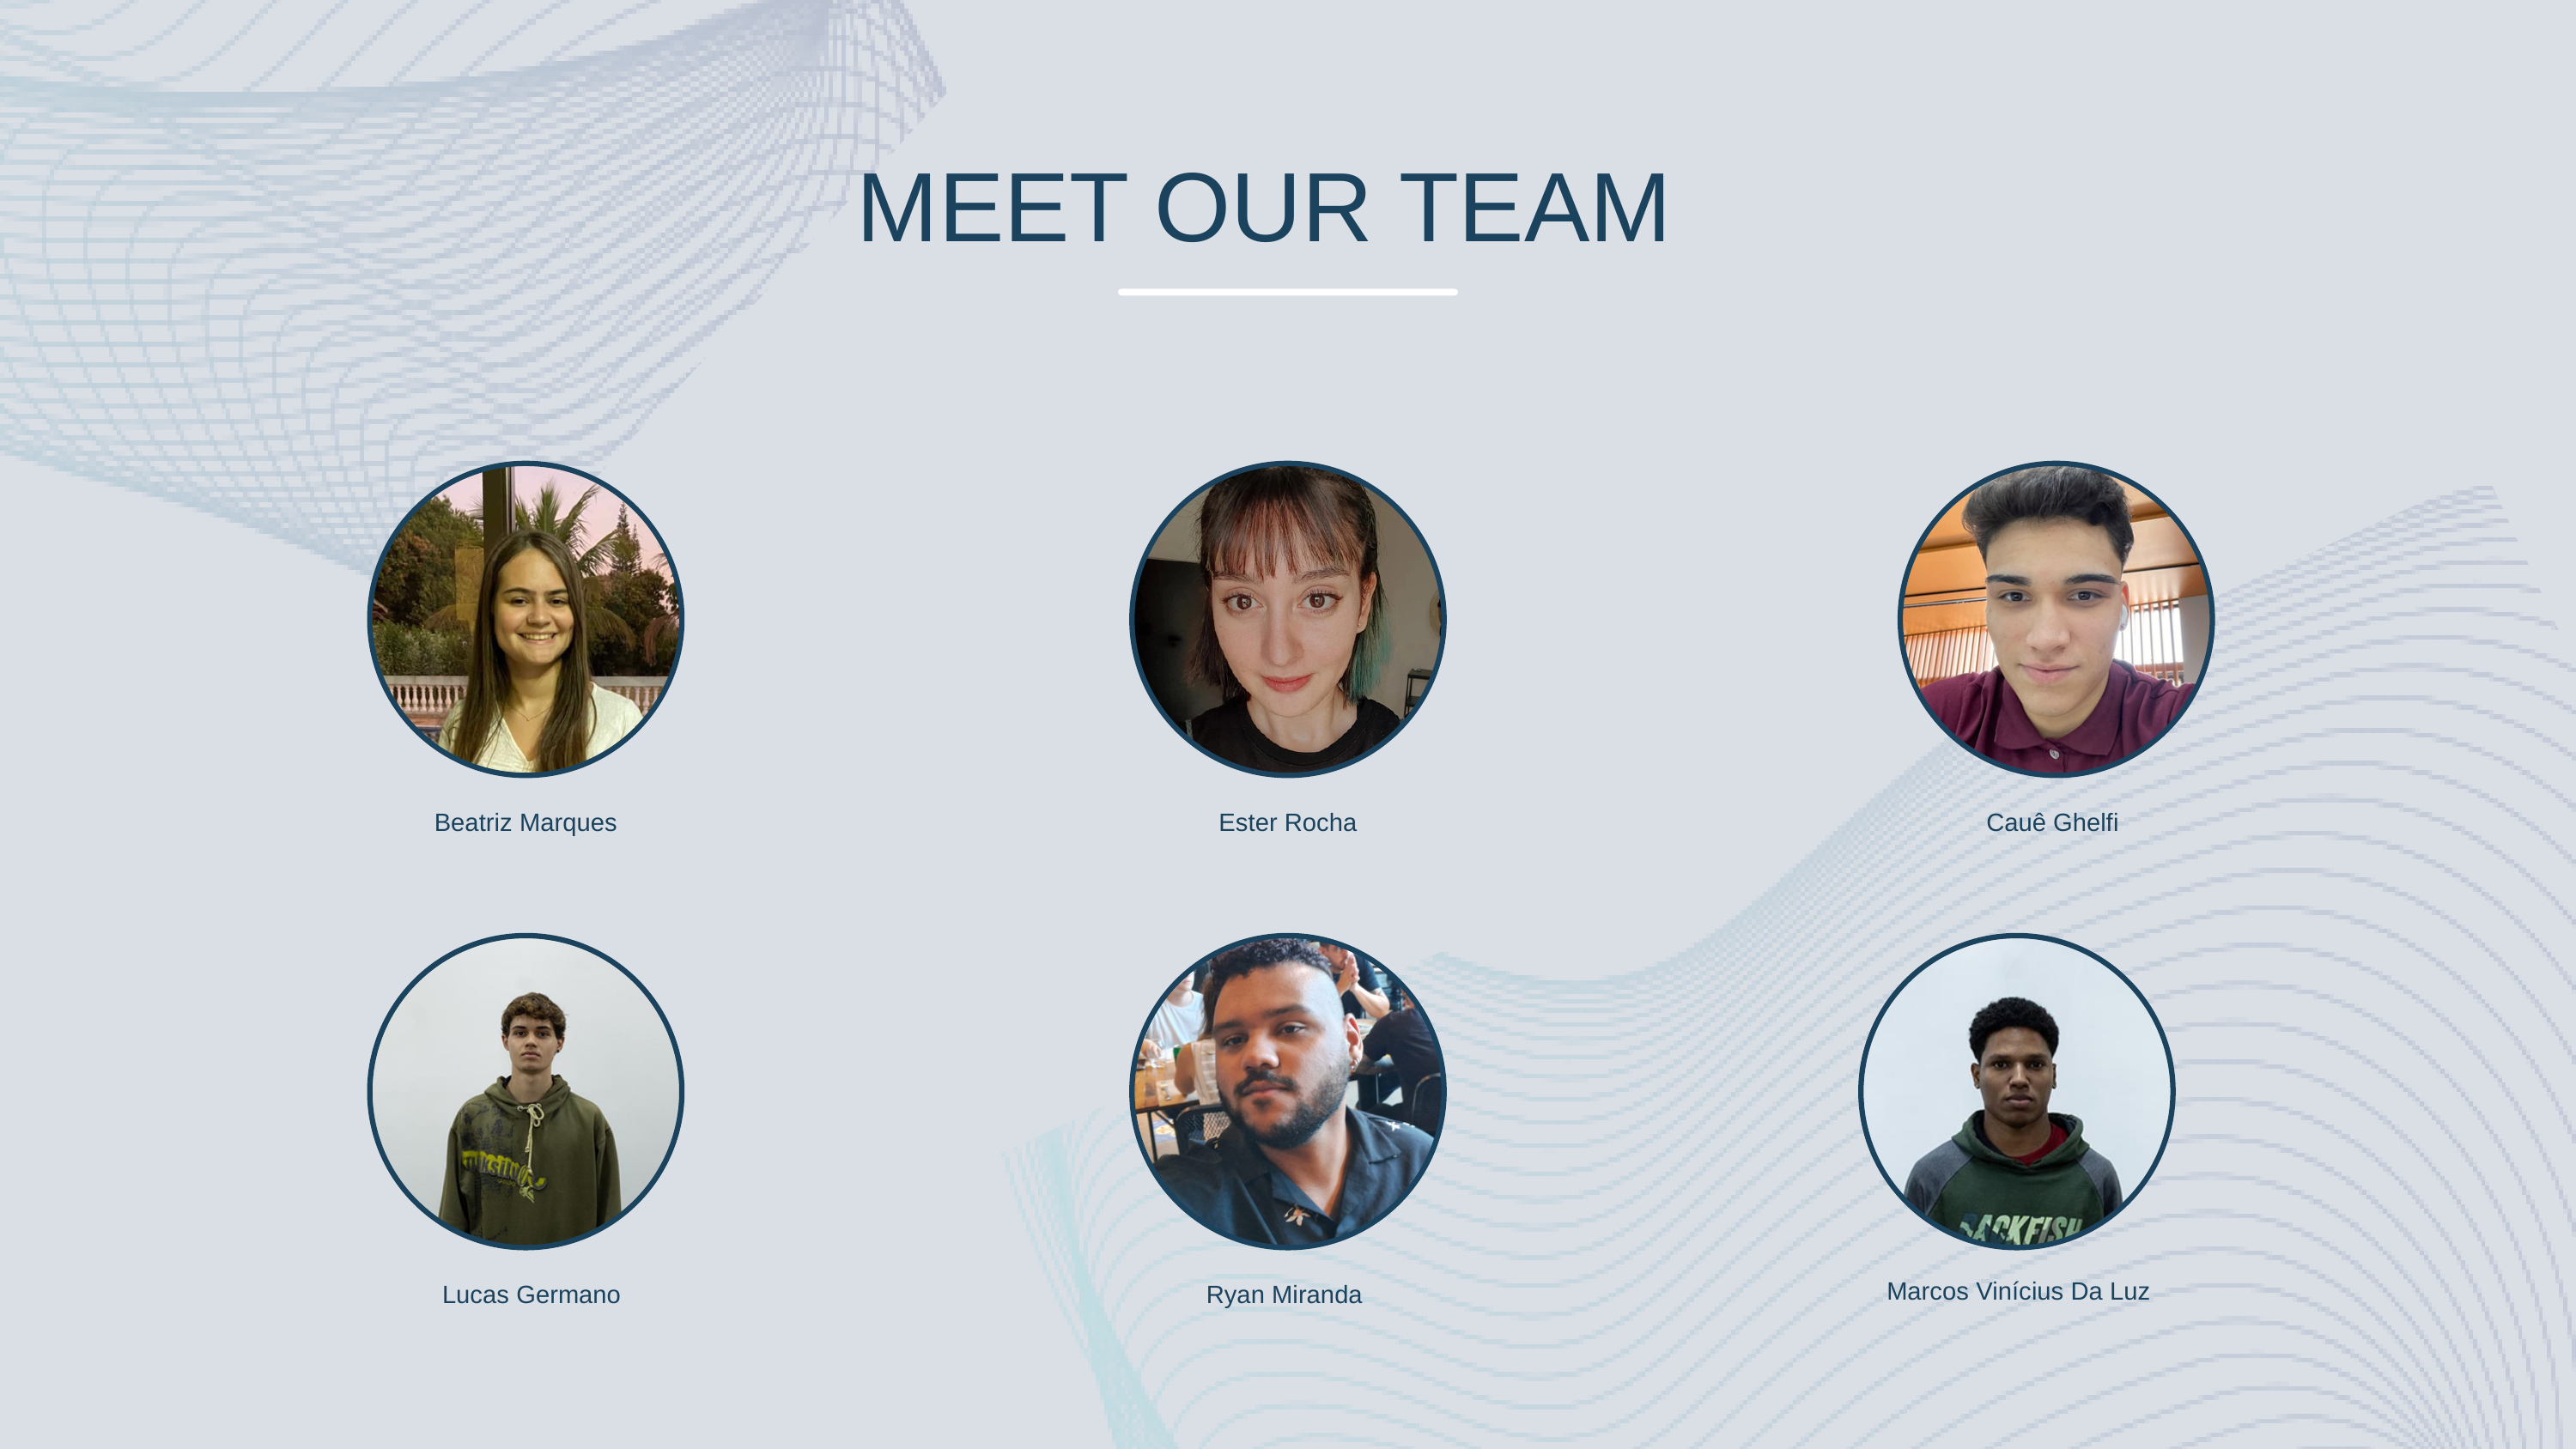

MEET OUR TEAM

Beatriz Marques
Ester Rocha
Cauê Ghelfi

Marcos Vinícius Da Luz
Lucas Germano
Ryan Miranda